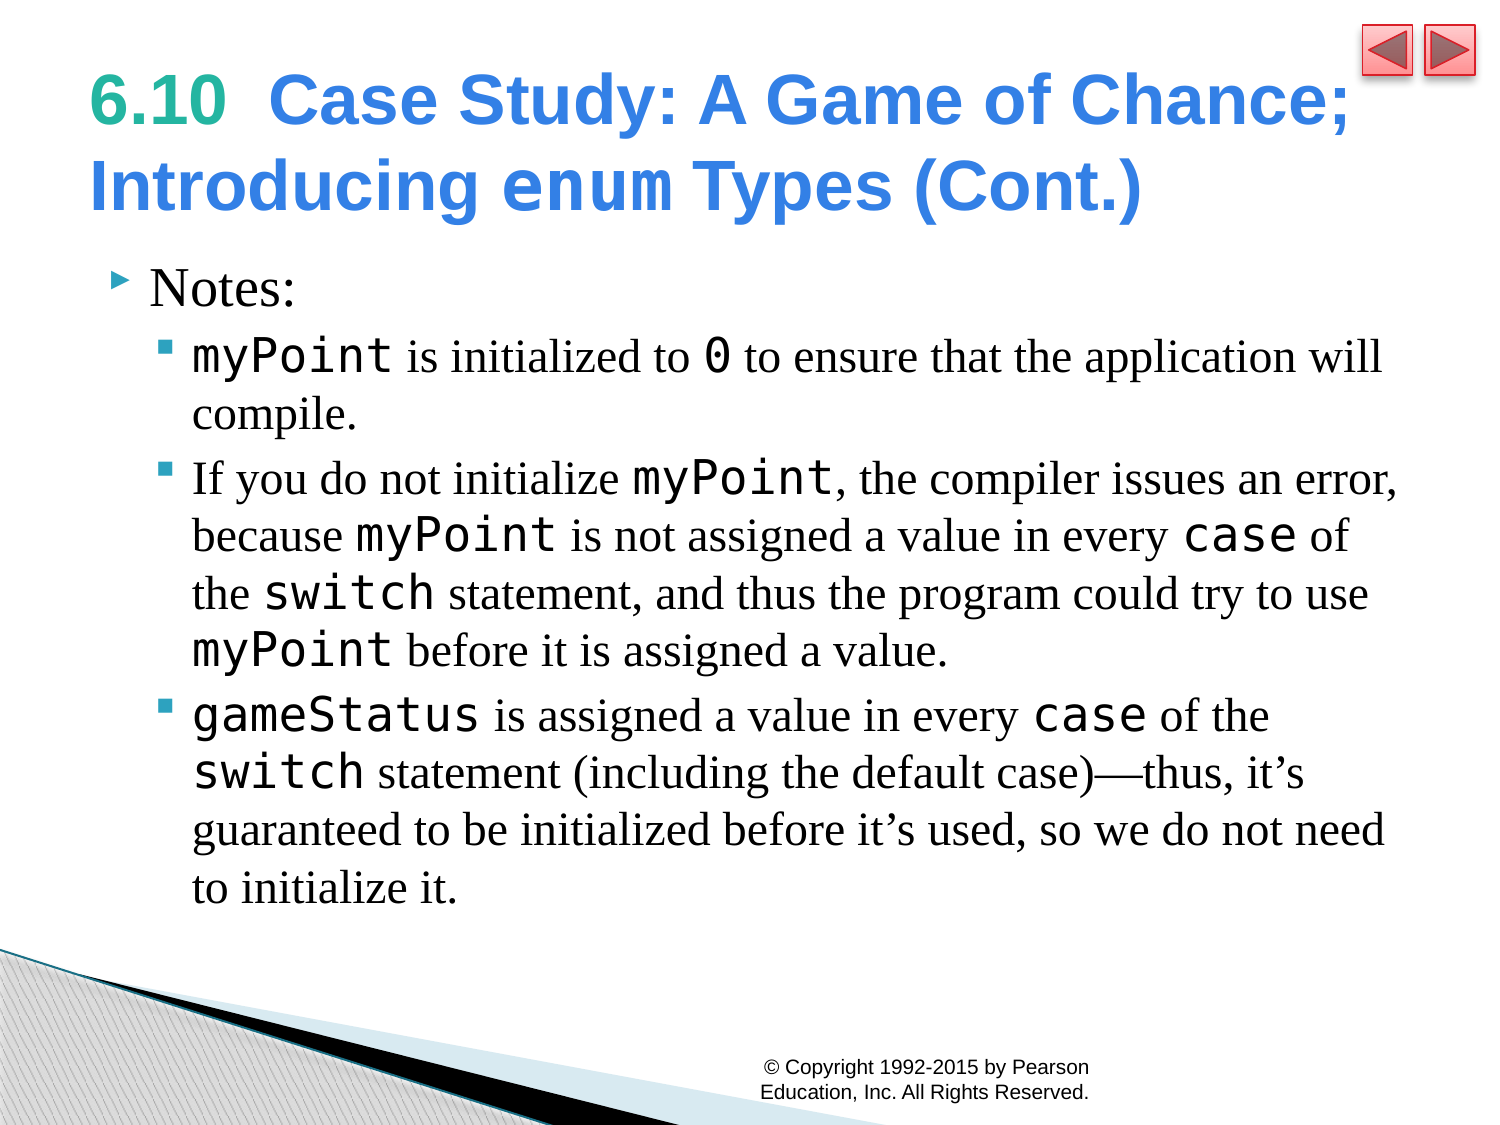

# 6.10  Case Study: A Game of Chance; Introducing enum Types (Cont.)
Notes:
myPoint is initialized to 0 to ensure that the application will compile.
If you do not initialize myPoint, the compiler issues an error, because myPoint is not assigned a value in every case of the switch statement, and thus the program could try to use myPoint before it is assigned a value.
gameStatus is assigned a value in every case of the switch statement (including the default case)—thus, it’s guaranteed to be initialized before it’s used, so we do not need to initialize it.
© Copyright 1992-2015 by Pearson Education, Inc. All Rights Reserved.